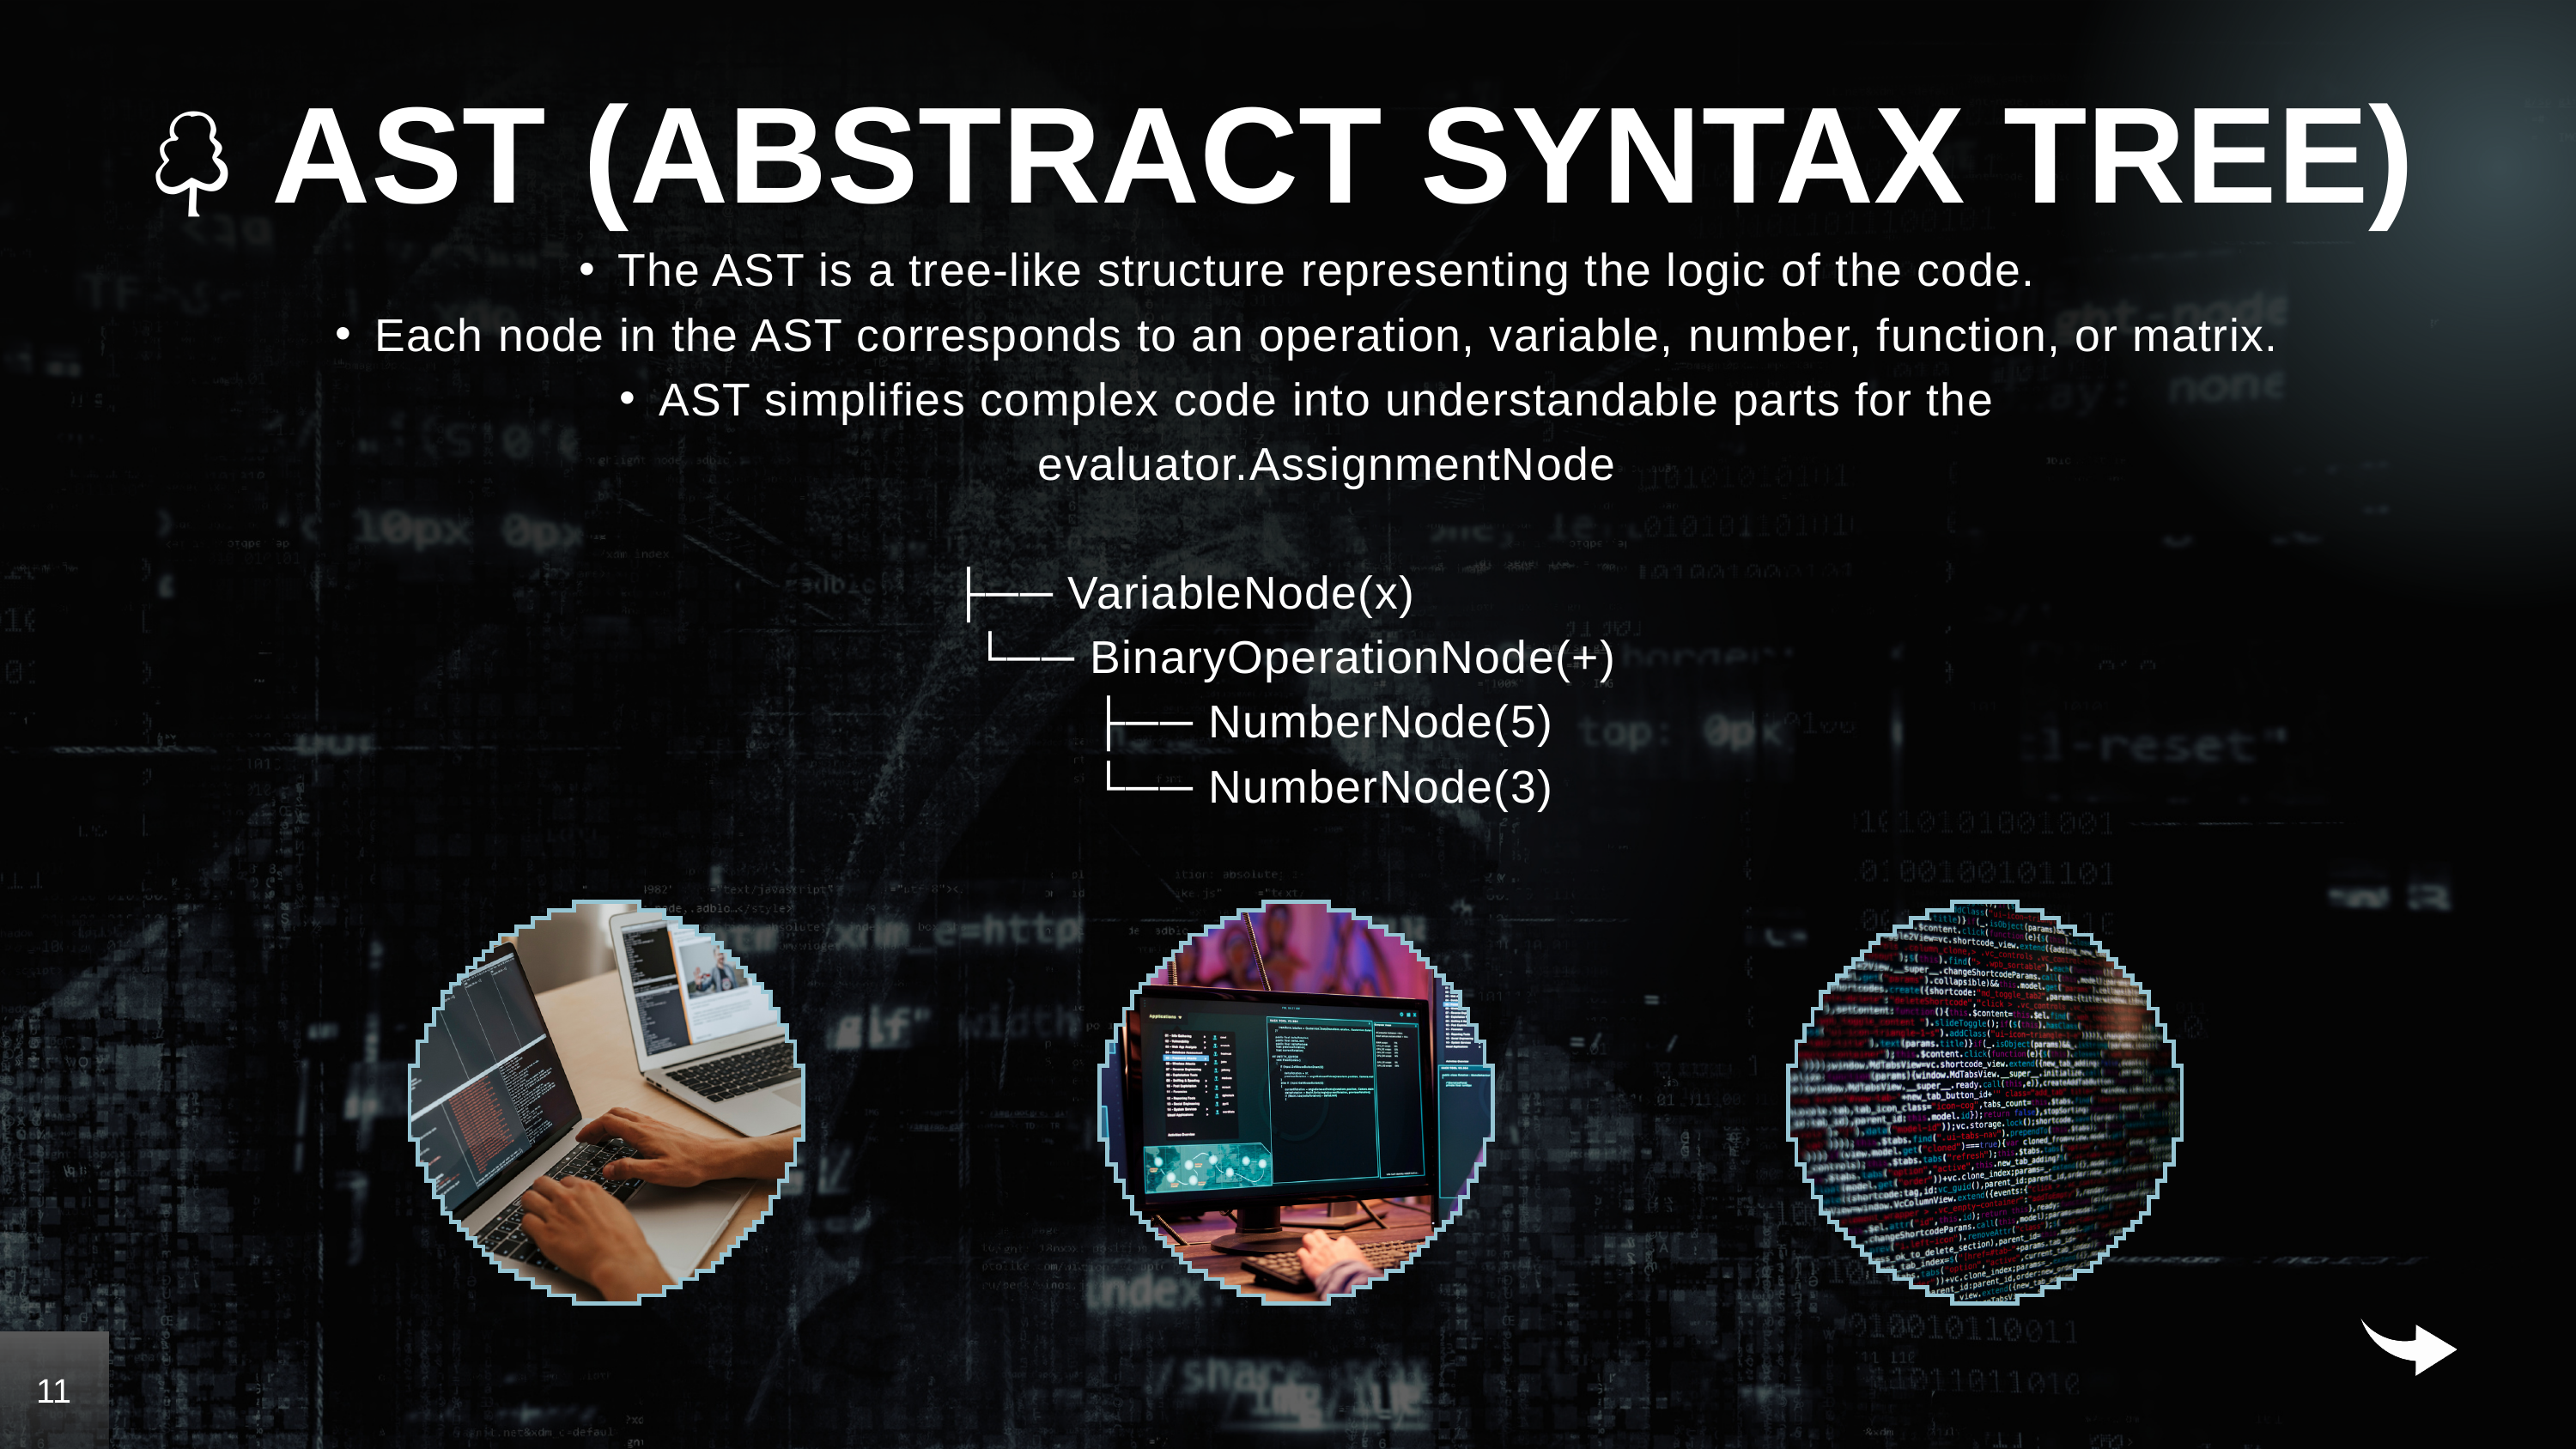

🌳 AST (ABSTRACT SYNTAX TREE)
The AST is a tree-like structure representing the logic of the code.
Each node in the AST corresponds to an operation, variable, number, function, or matrix.
AST simplifies complex code into understandable parts for the evaluator.AssignmentNode

 ├── VariableNode(x)
 └── BinaryOperationNode(+)
     ├── NumberNode(5)
     └── NumberNode(3)

11